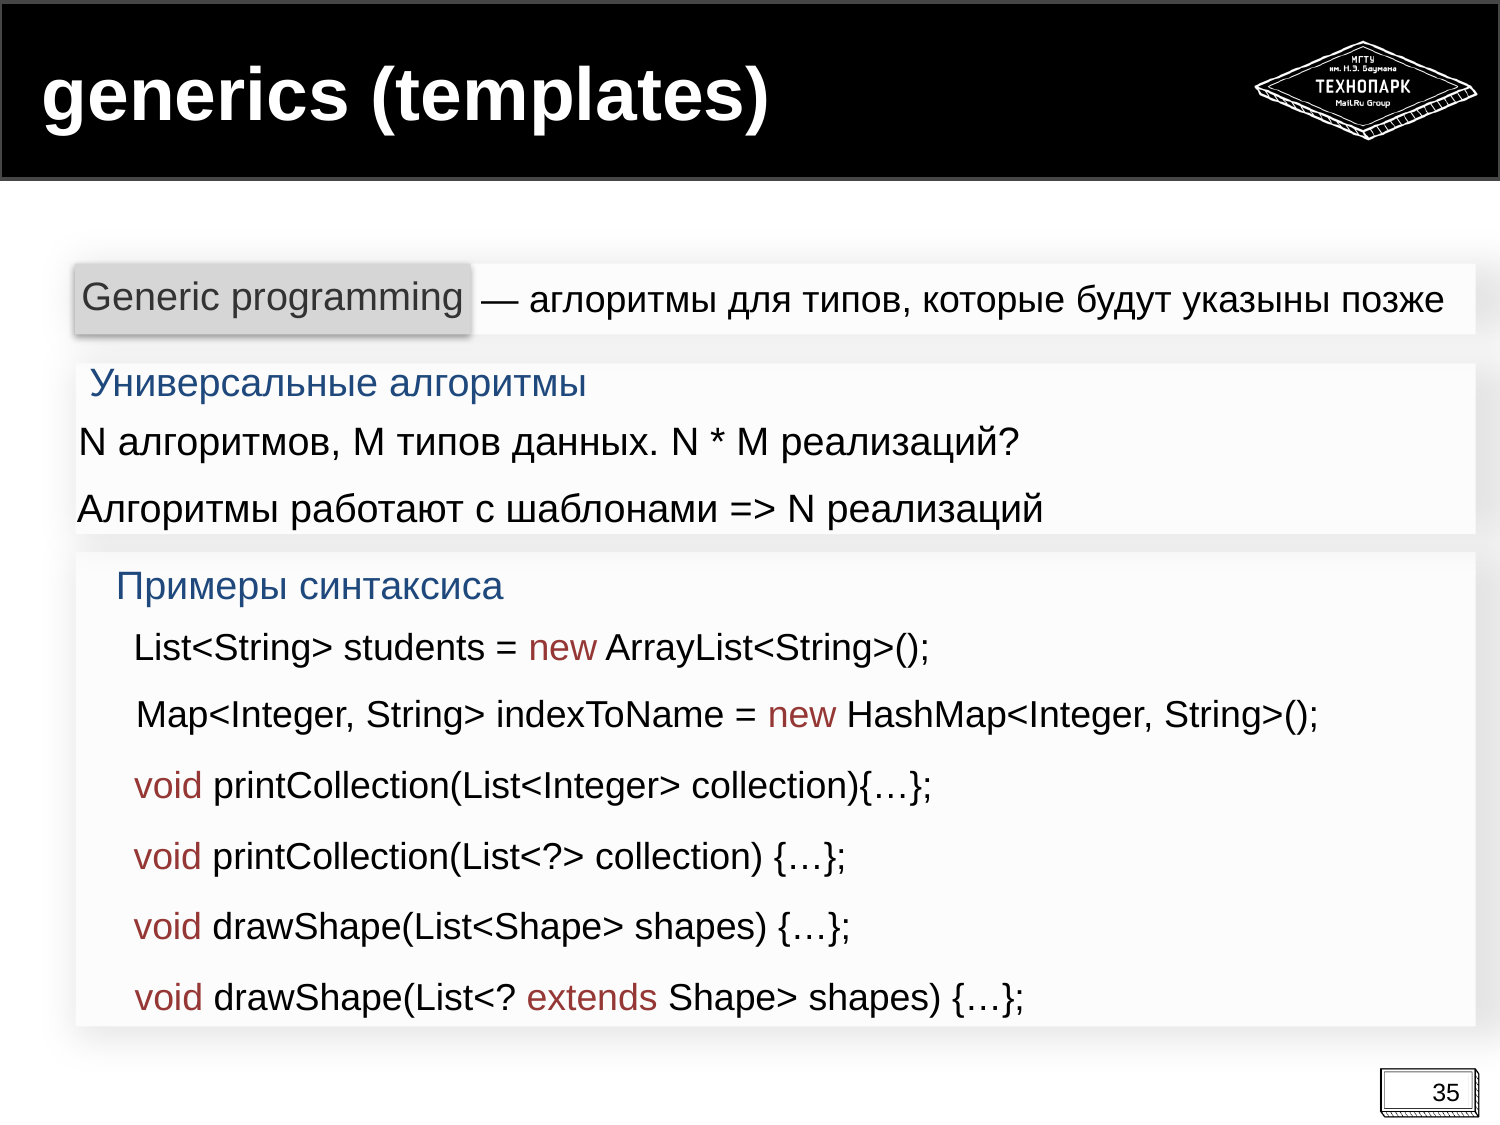

# generics (templates)
Generic programming

― аглоритмы для типов, которые будут указыны позже
Универсальные алгоритмы

N алгоритмов, M типов данных. N * M реализаций?
Алгоритмы работают с шаблонами => N реализаций

Примеры синтаксиса
List<String> students = new ArrayList<String>();
Map<Integer, String> indexToName = new HashMap<Integer, String>();
void printCollection(List<Integer> collection){…};
void printCollection(List<?> collection) {…};
void drawShape(List<Shape> shapes) {…};
void drawShape(List<? extends Shape> shapes) {…};
35